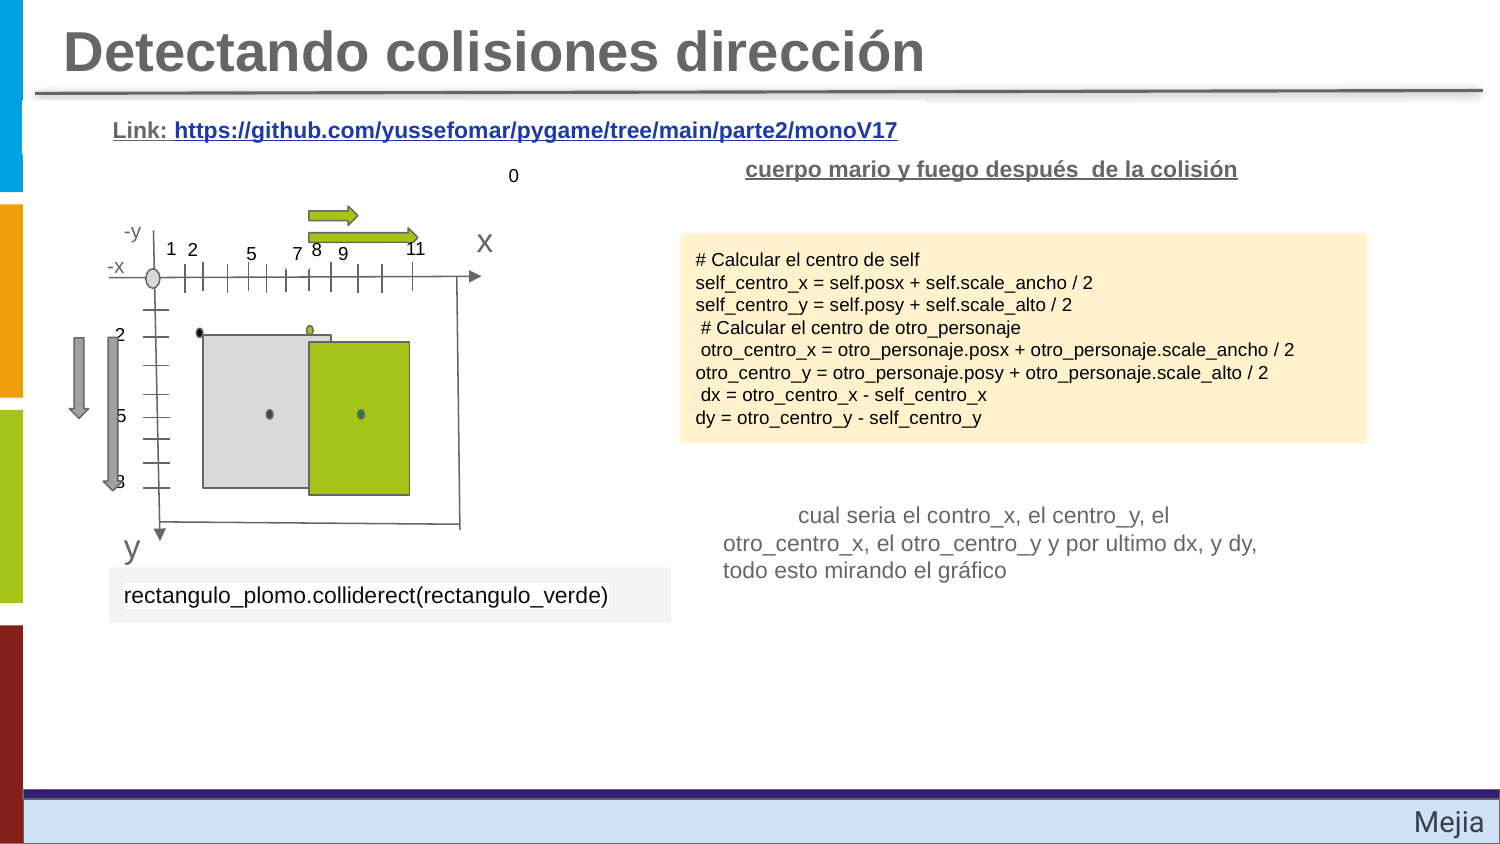

Detectando colisiones dirección

Link: https://github.com/yussefomar/pygame/tree/main/parte2/monoV17
(0,2)
cuerpo mario y fuego después  de la colisión
0

x
-y

# Calcular el centro de self
self_centro_x = self.posx + self.scale_ancho / 2
self_centro_y = self.posy + self.scale_alto / 2
 # Calcular el centro de otro_personaje
 otro_centro_x = otro_personaje.posx + otro_personaje.scale_ancho / 2
otro_centro_y = otro_personaje.posy + otro_personaje.scale_alto / 2
 dx = otro_centro_x - self_centro_x
dy = otro_centro_y - self_centro_y
-x
1
11
2
8
5
7
9

2

5
8
cual seria el contro_x, el centro_y, el otro_centro_x, el otro_centro_y y por ultimo dx, y dy, todo esto mirando el gráfico
y
rectangulo_plomo.colliderect(rectangulo_verde)

Mejia